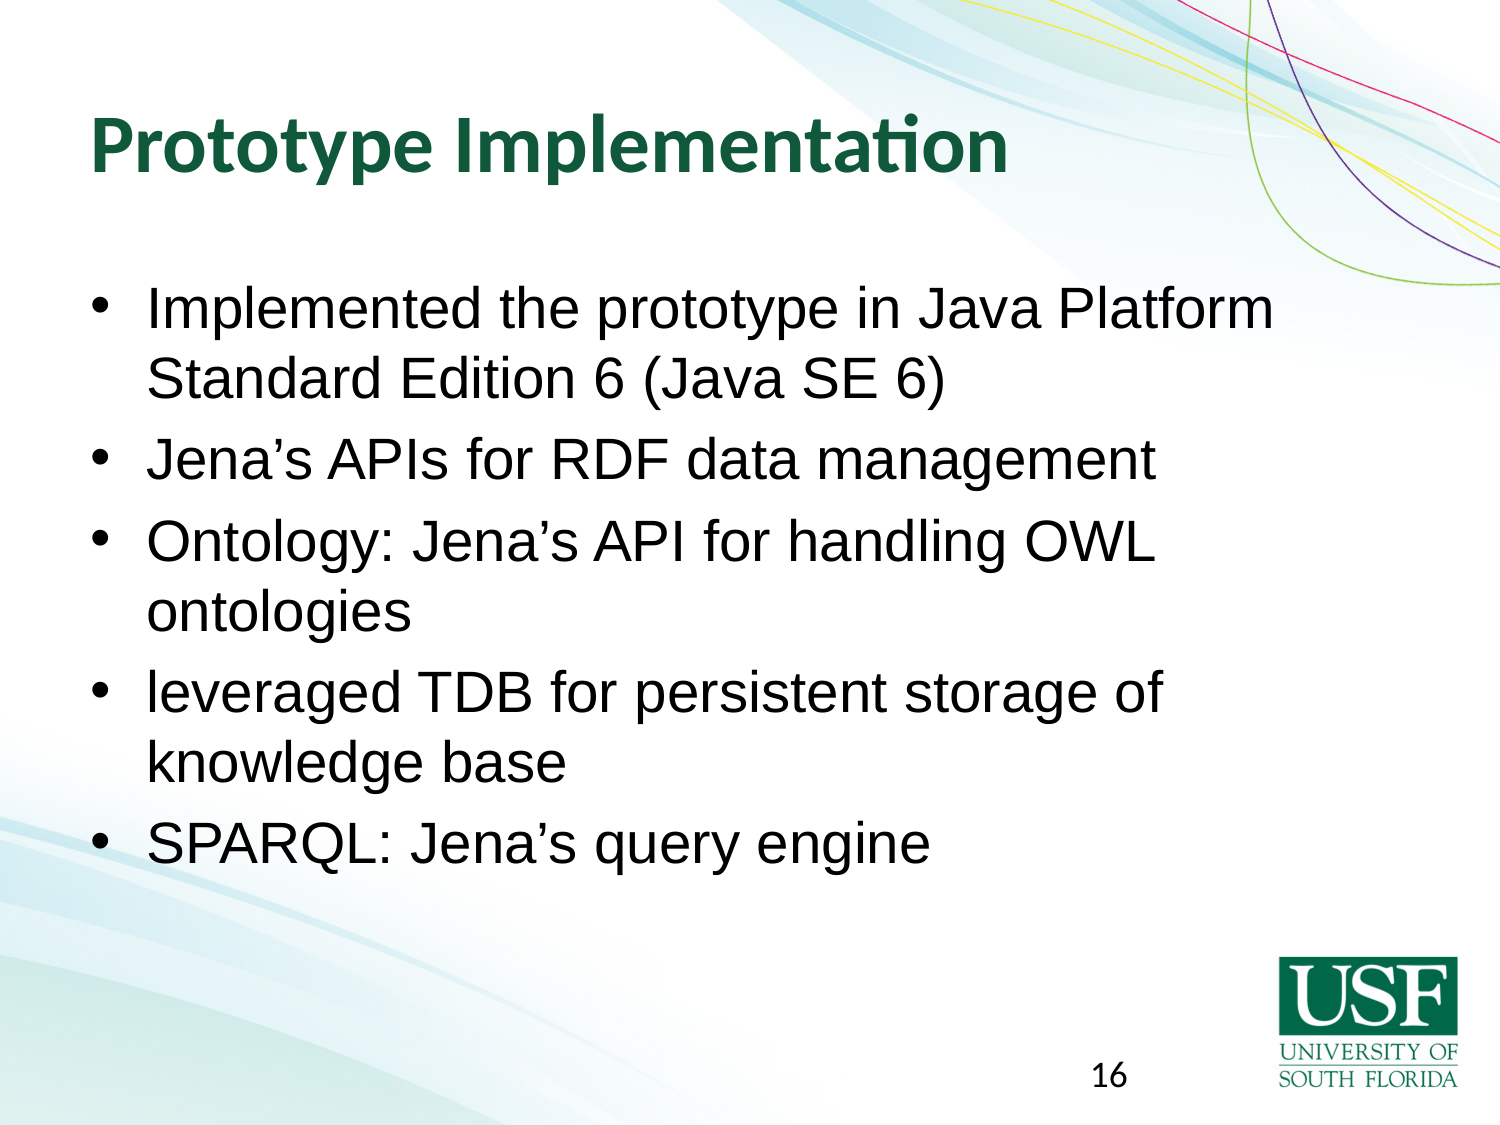

# Prototype Implementation
Implemented the prototype in Java Platform Standard Edition 6 (Java SE 6)
Jena’s APIs for RDF data management
Ontology: Jena’s API for handling OWL ontologies
leveraged TDB for persistent storage of knowledge base
SPARQL: Jena’s query engine

16